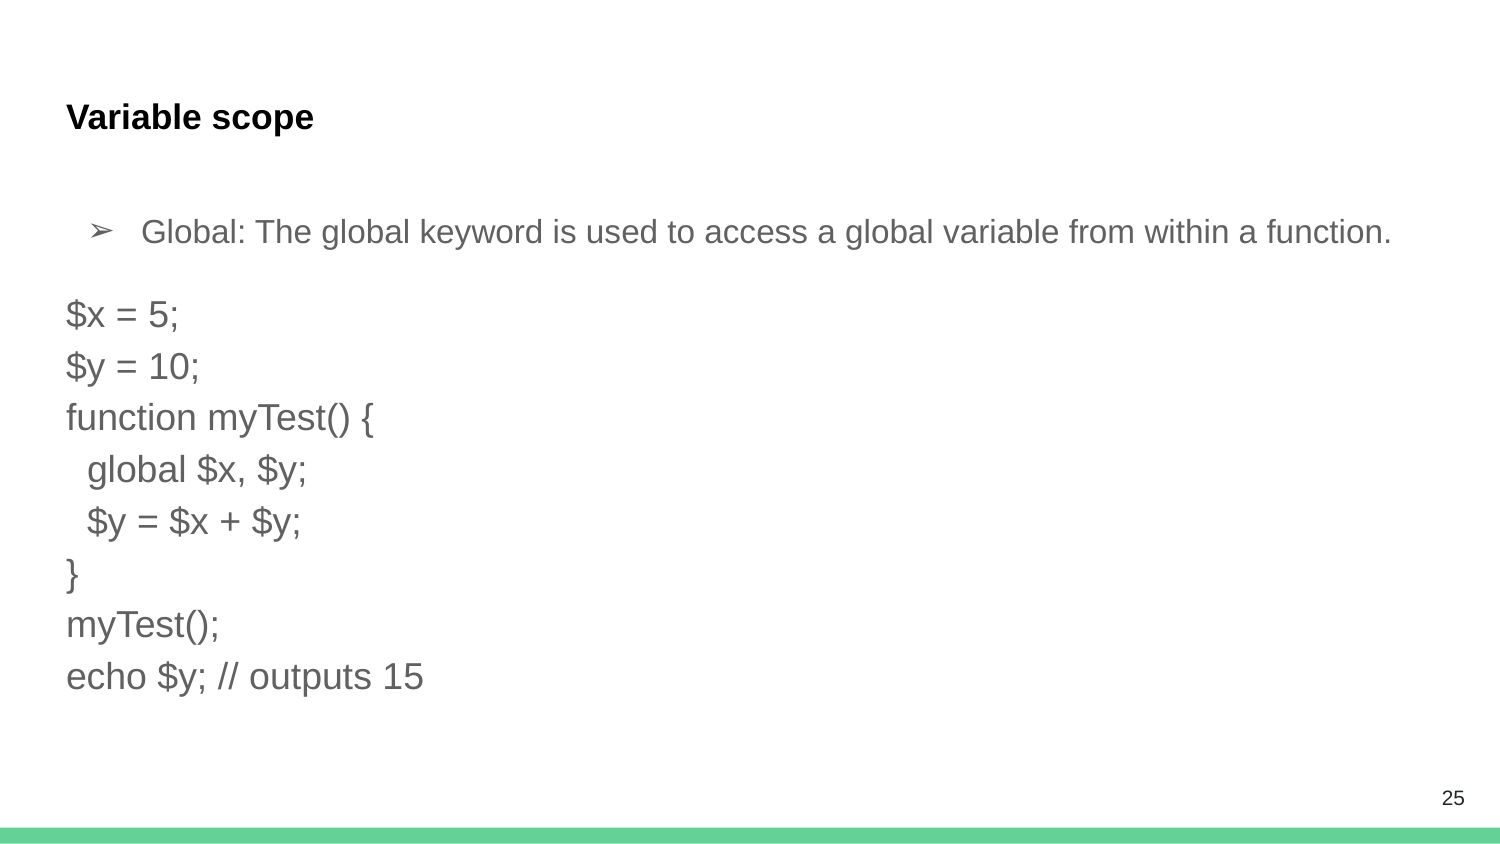

# Variable scope
Global: The global keyword is used to access a global variable from within a function.
$x = 5;
$y = 10;
function myTest() {
  global $x, $y;
  $y = $x + $y;
}
myTest();
echo $y; // outputs 15

25